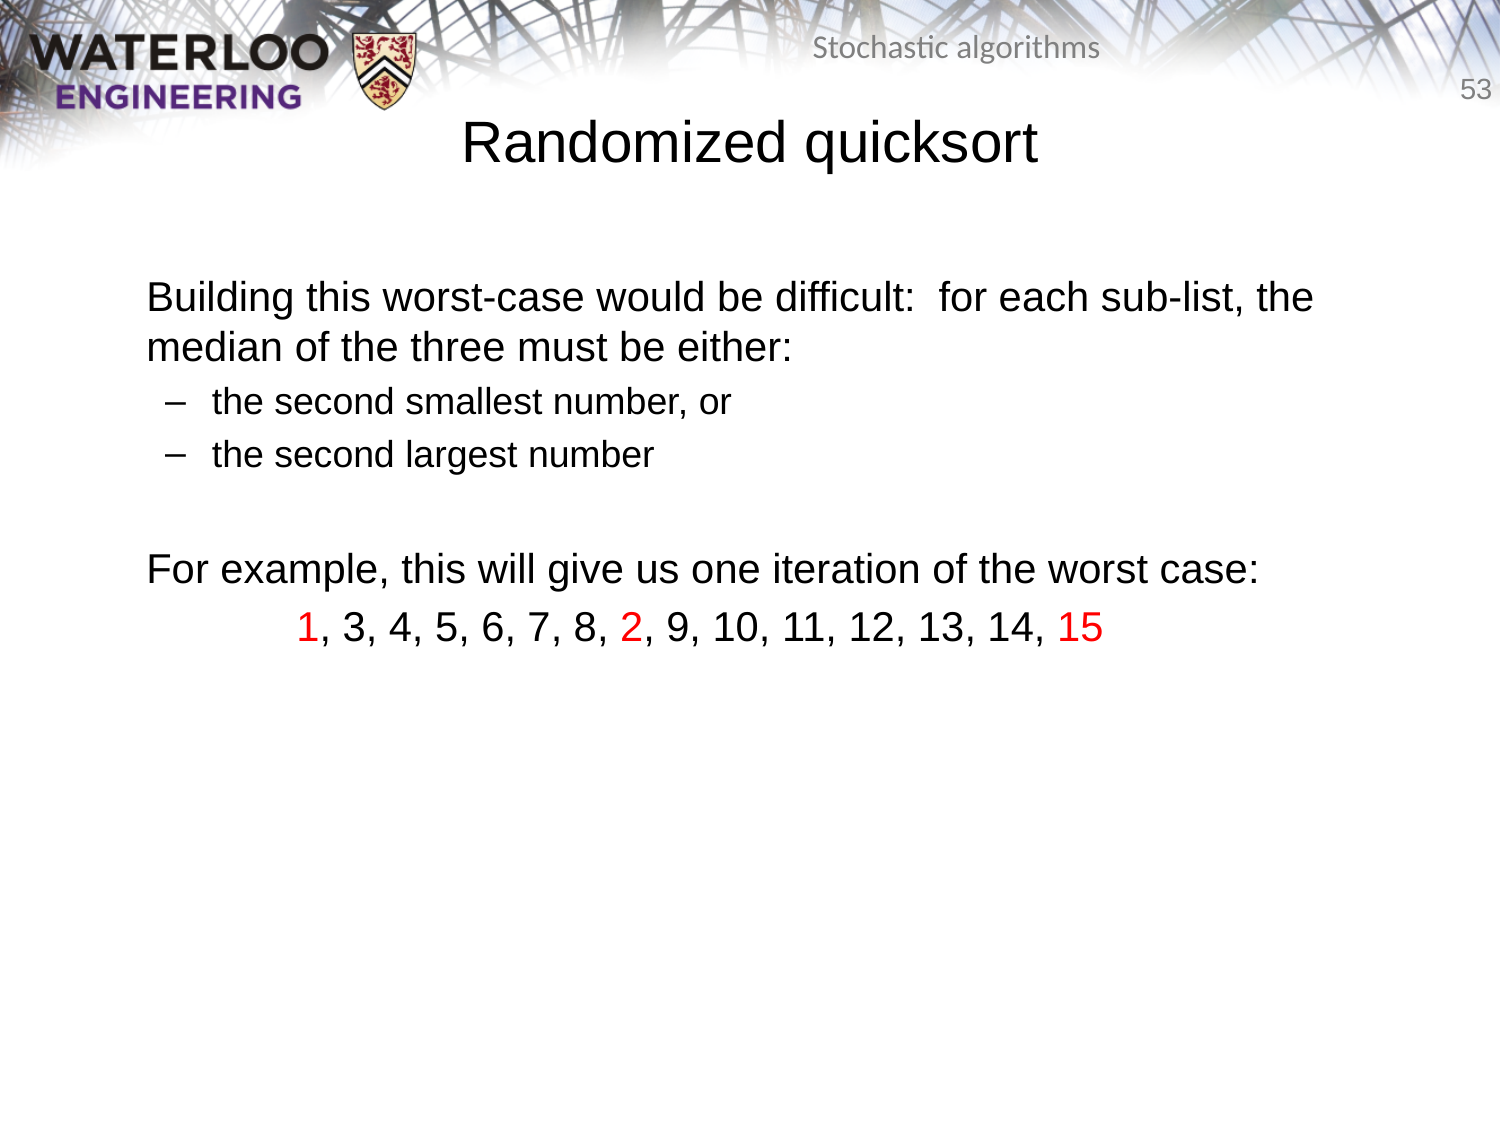

# Randomized quicksort
	Building this worst-case would be difficult:  for each sub-list, the median of the three must be either:
the second smallest number, or
the second largest number

	For example, this will give us one iteration of the worst case:
		1, 3, 4, 5, 6, 7, 8, 2, 9, 10, 11, 12, 13, 14, 15